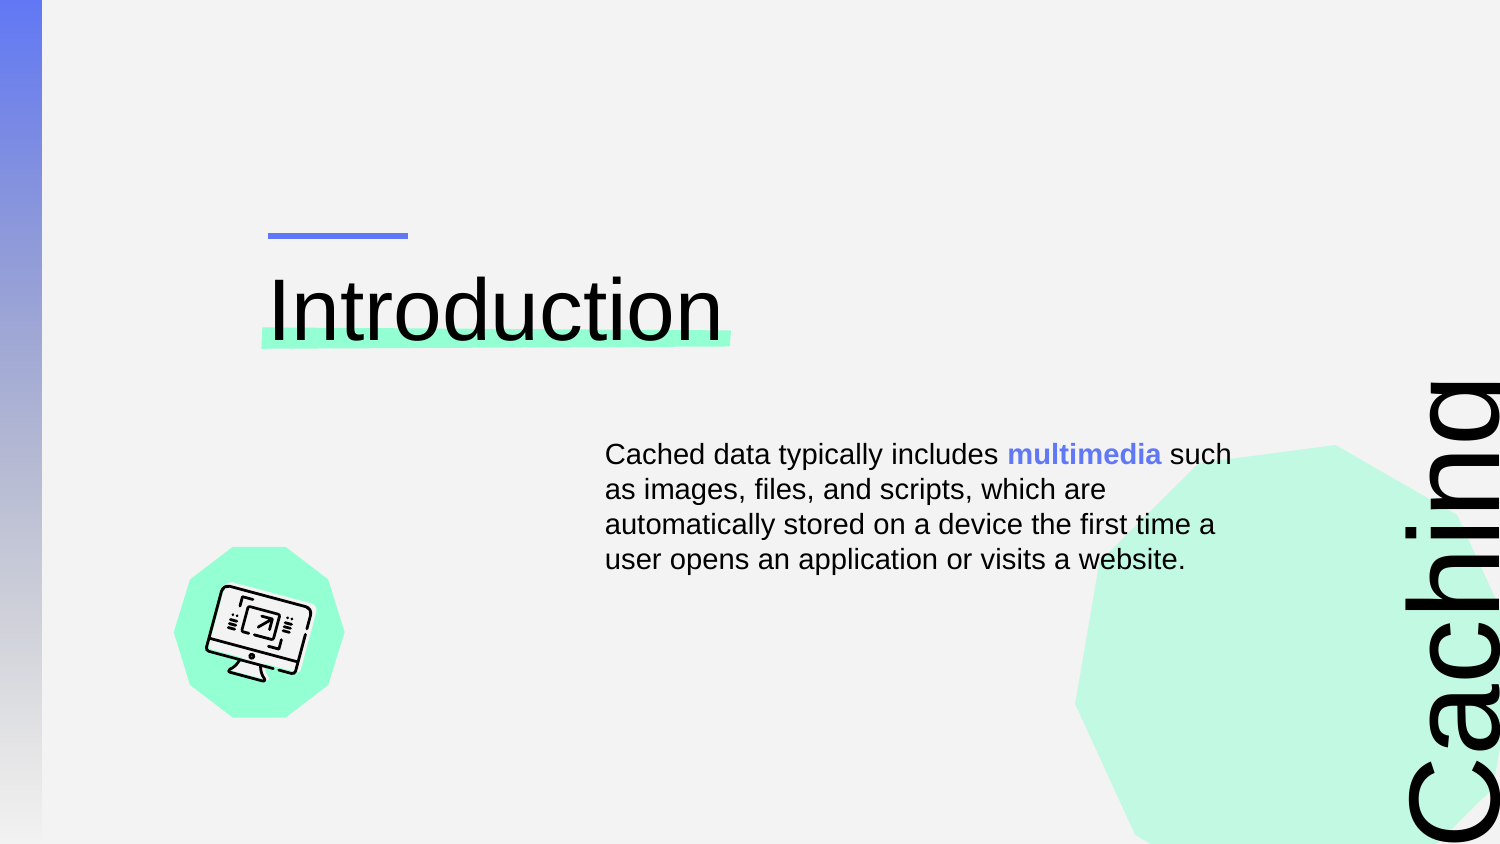

# Introduction

Caching
Cached data typically includes multimedia such as images, files, and scripts, which are automatically stored on a device the first time a user opens an application or visits a website.